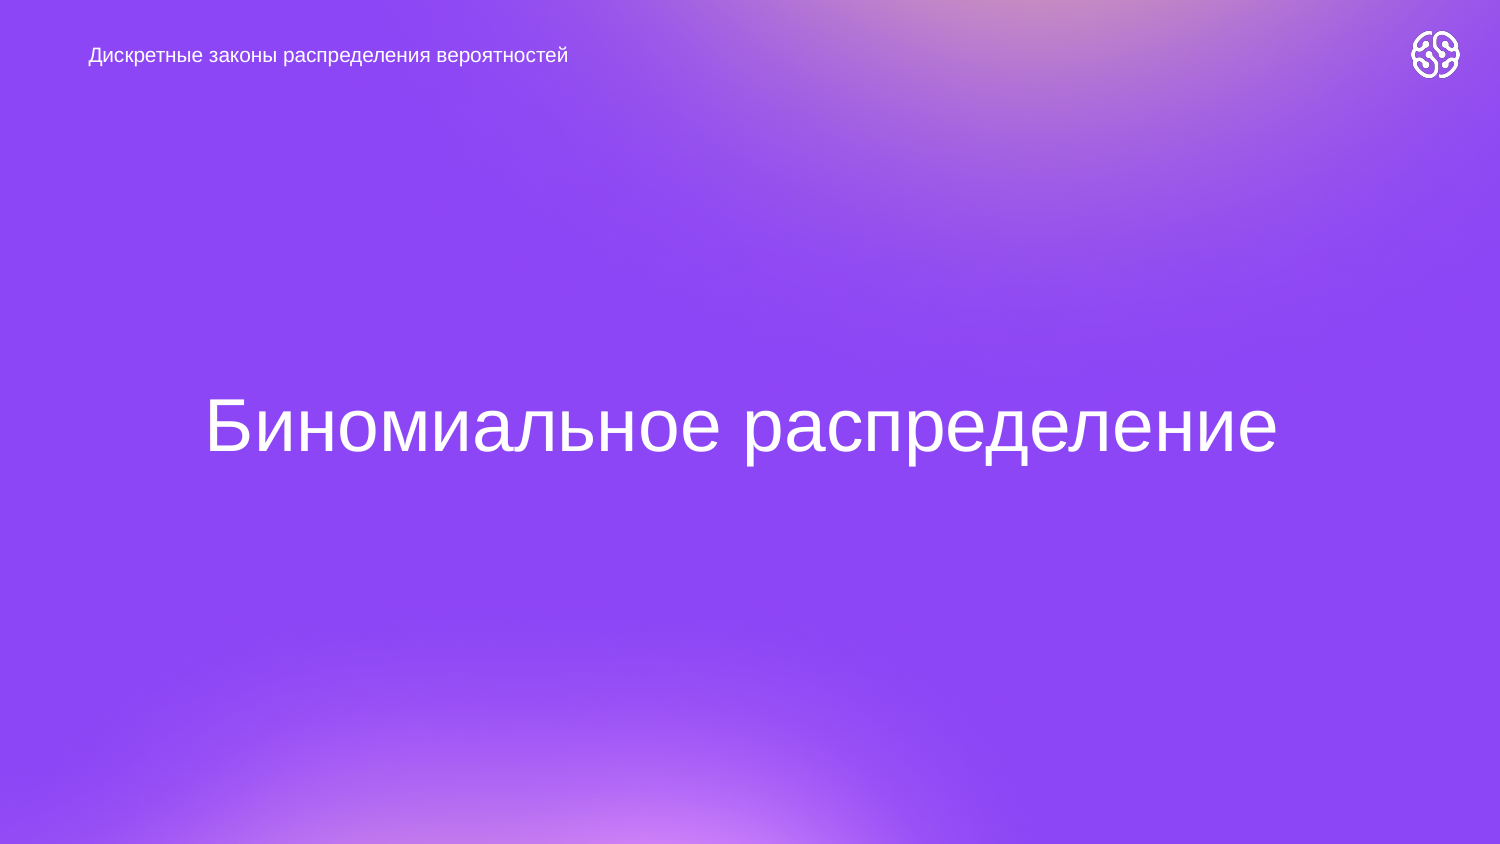

Дискретные законы распределения вероятностей
# Биномиальное распределение